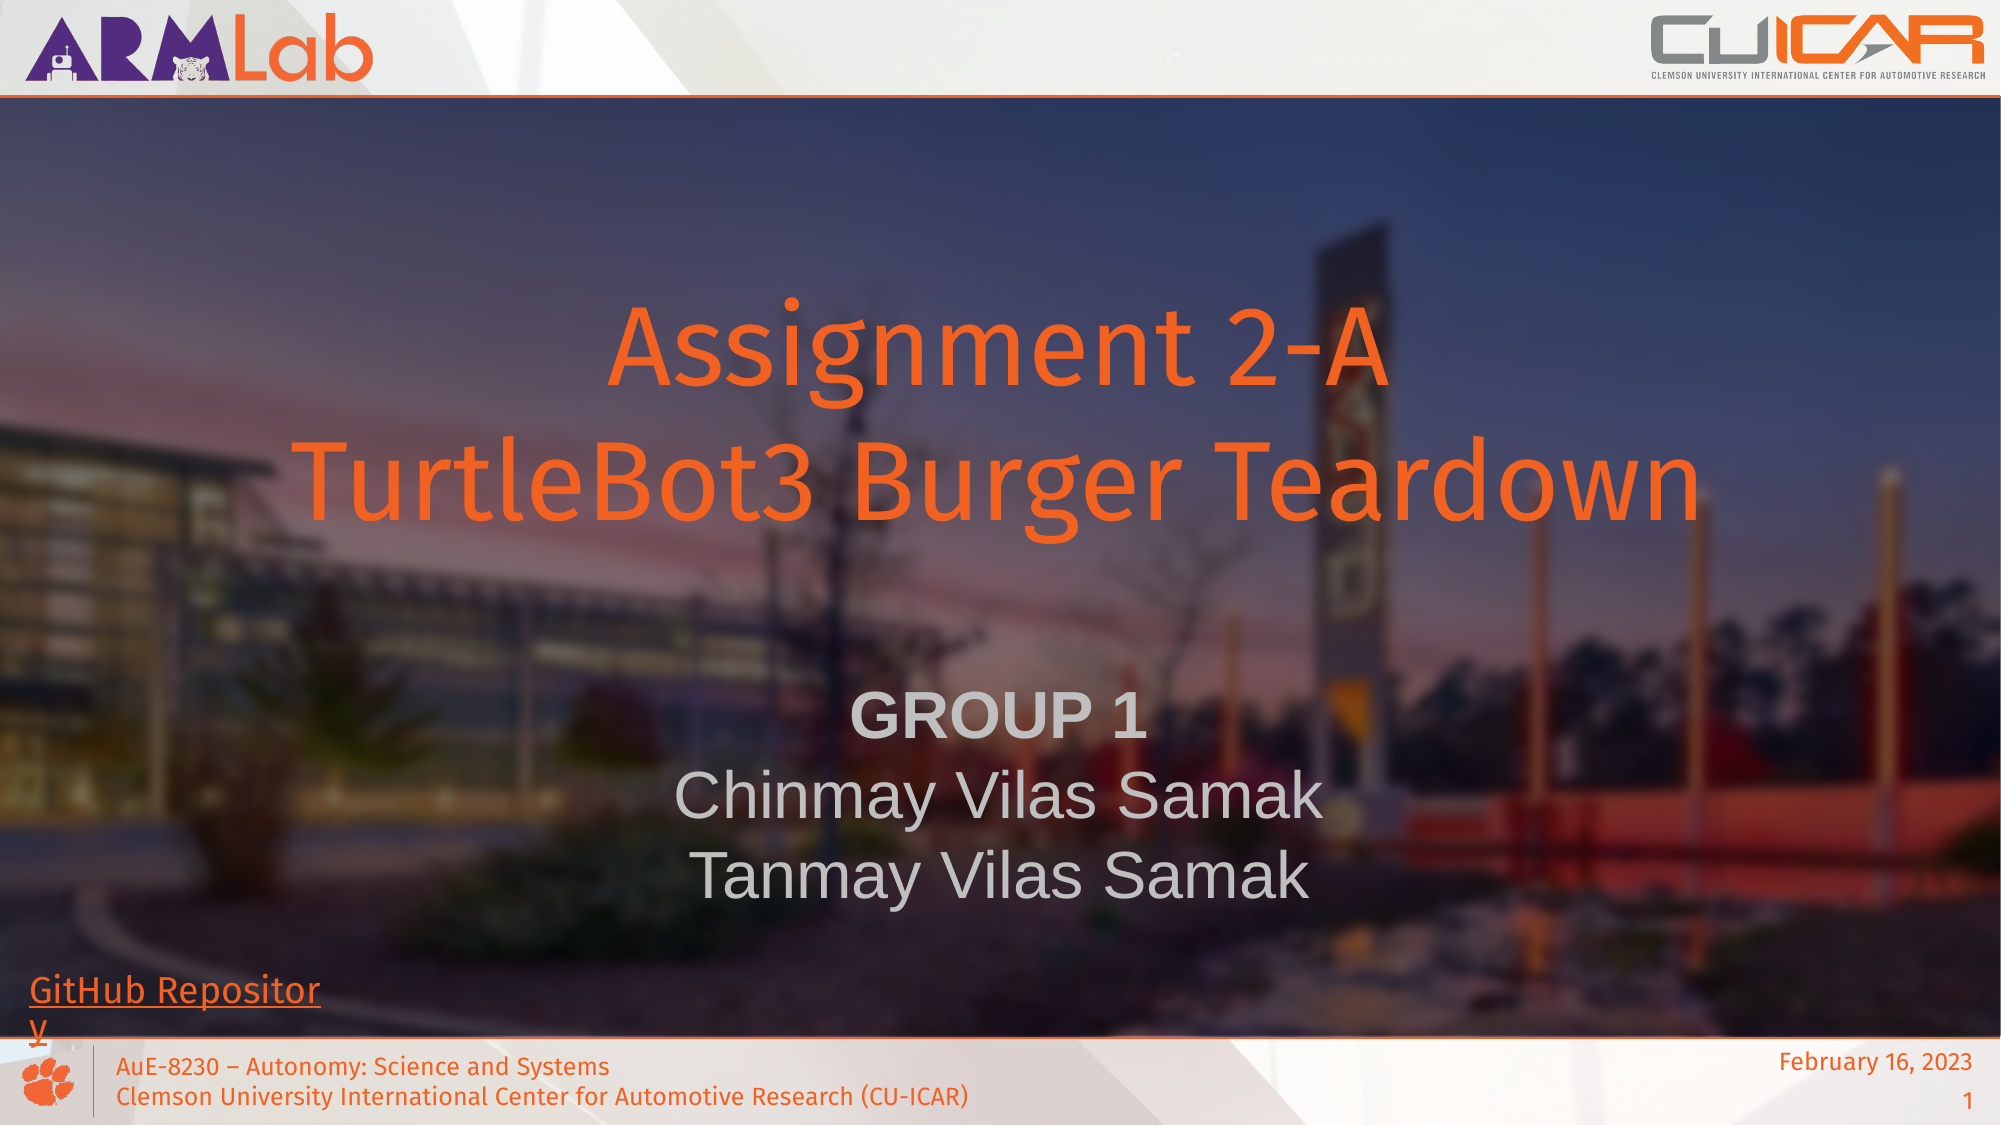

# Assignment 2-A TurtleBot3 Burger Teardown
GROUP 1
Chinmay Vilas Samak
Tanmay Vilas Samak
GitHub Repository
February 16, 2023
1